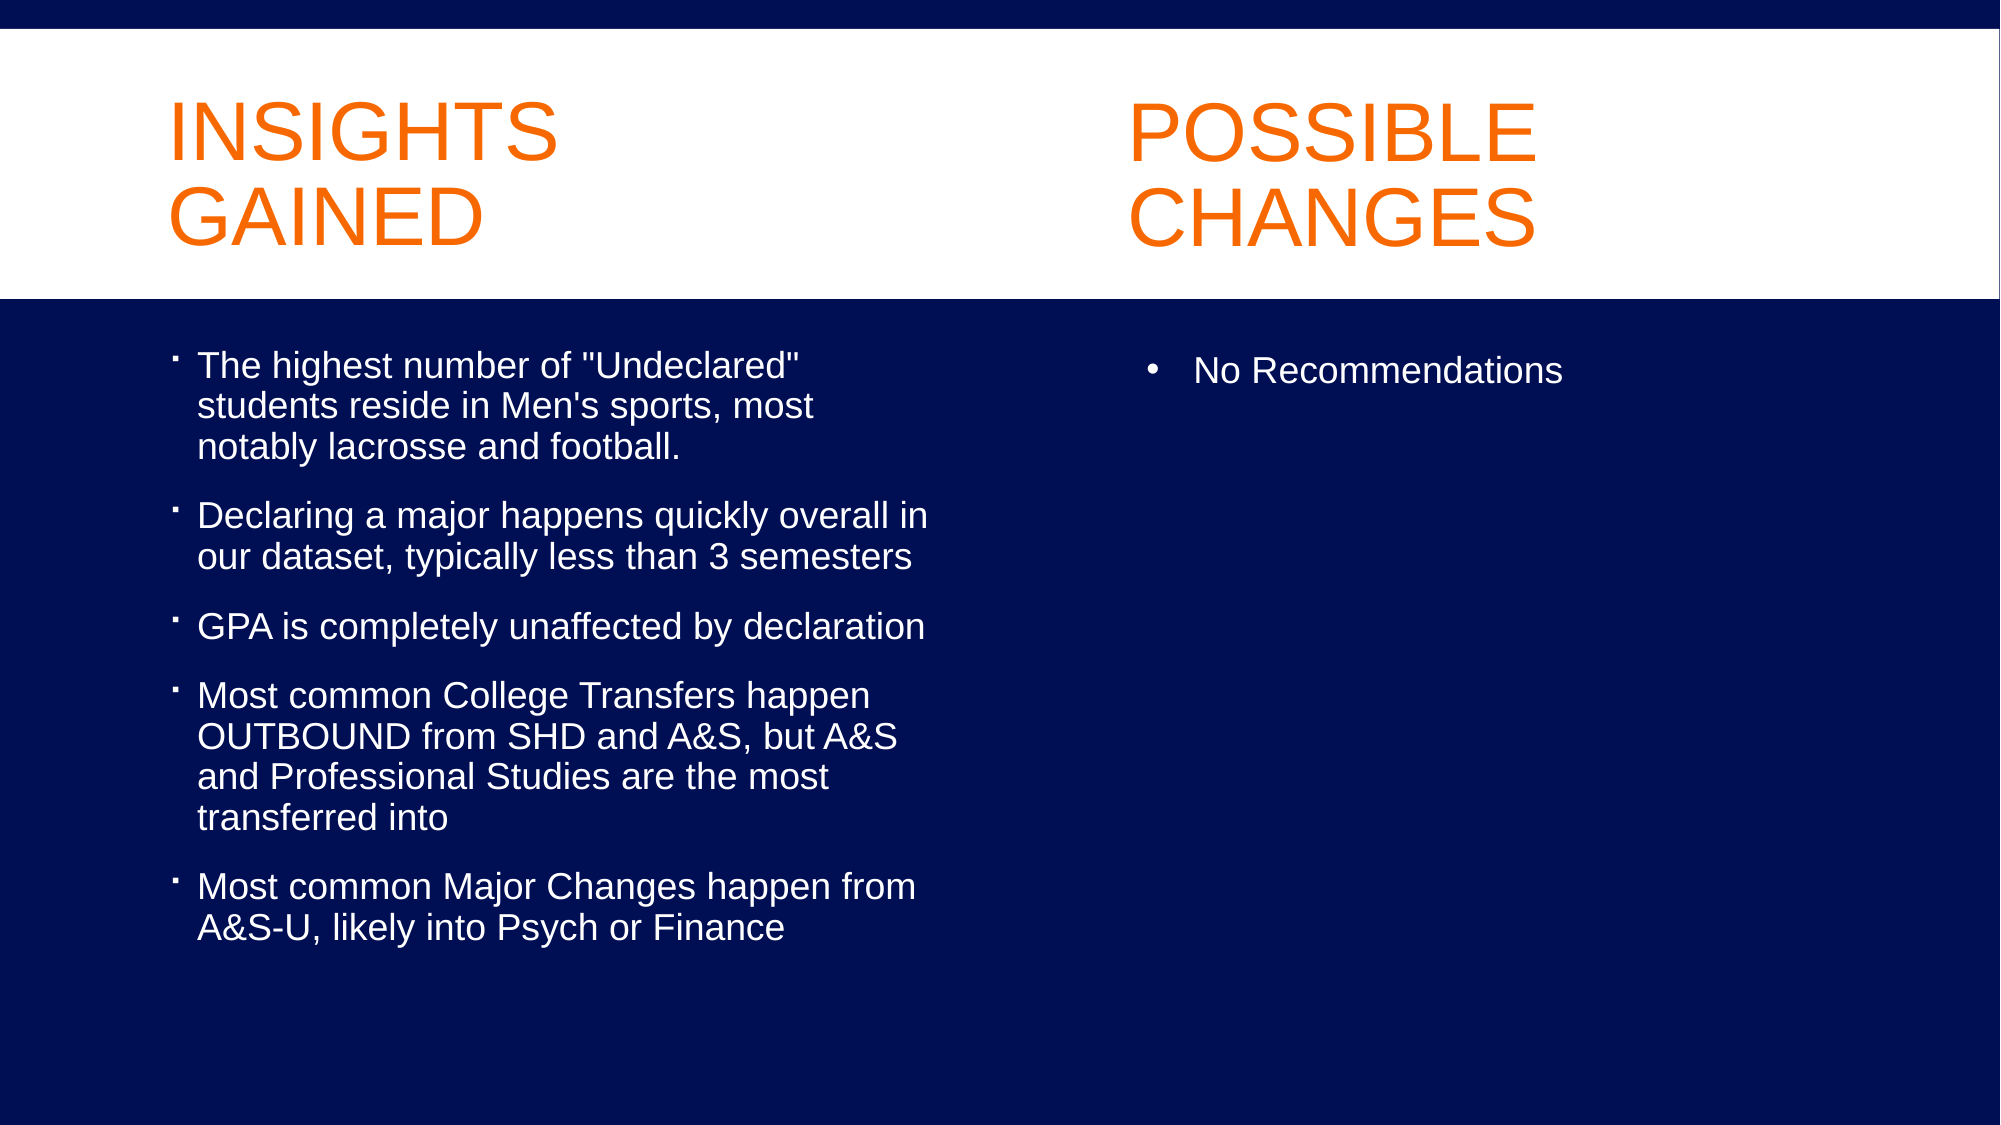

# Insights Gained
Possible Changes
No Recommendations
The highest number of "Undeclared" students reside in Men's sports, most notably lacrosse and football.
Declaring a major happens quickly overall in our dataset, typically less than 3 semesters
GPA is completely unaffected by declaration
Most common College Transfers happen OUTBOUND from SHD and A&S, but A&S and Professional Studies are the most transferred into
Most common Major Changes happen from A&S-U, likely into Psych or Finance